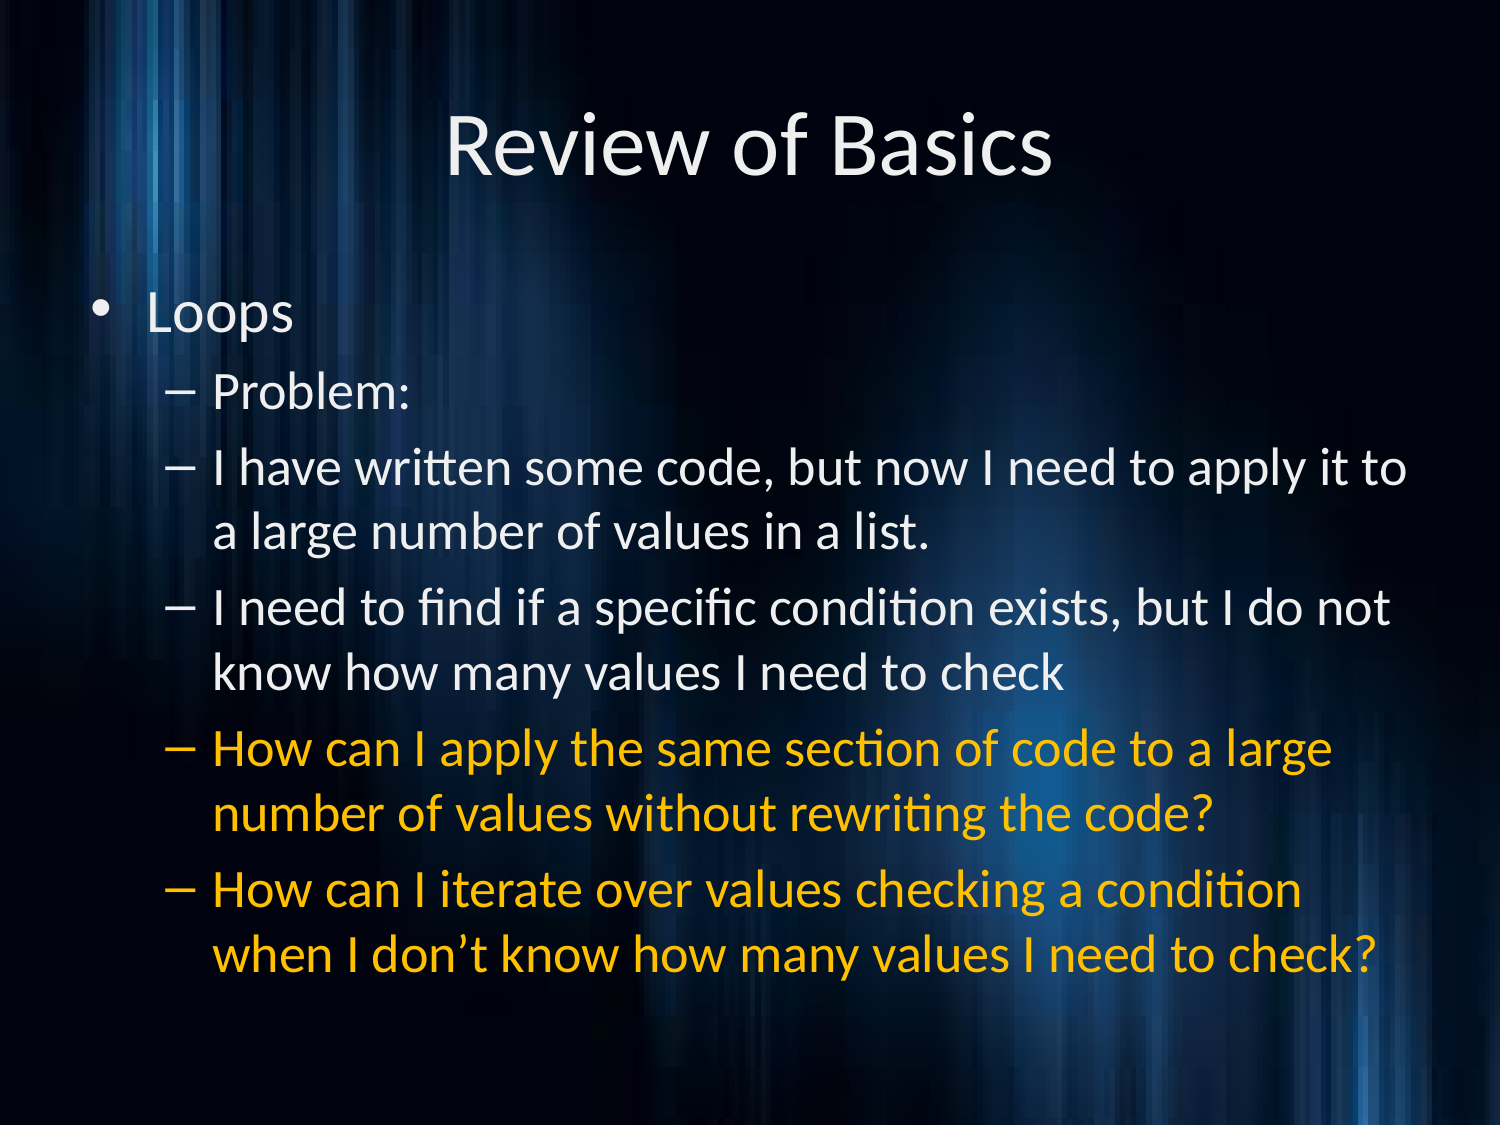

# Review of Basics
Loops
Problem:
I have written some code, but now I need to apply it to a large number of values in a list.
I need to find if a specific condition exists, but I do not know how many values I need to check
How can I apply the same section of code to a large number of values without rewriting the code?
How can I iterate over values checking a condition when I don’t know how many values I need to check?